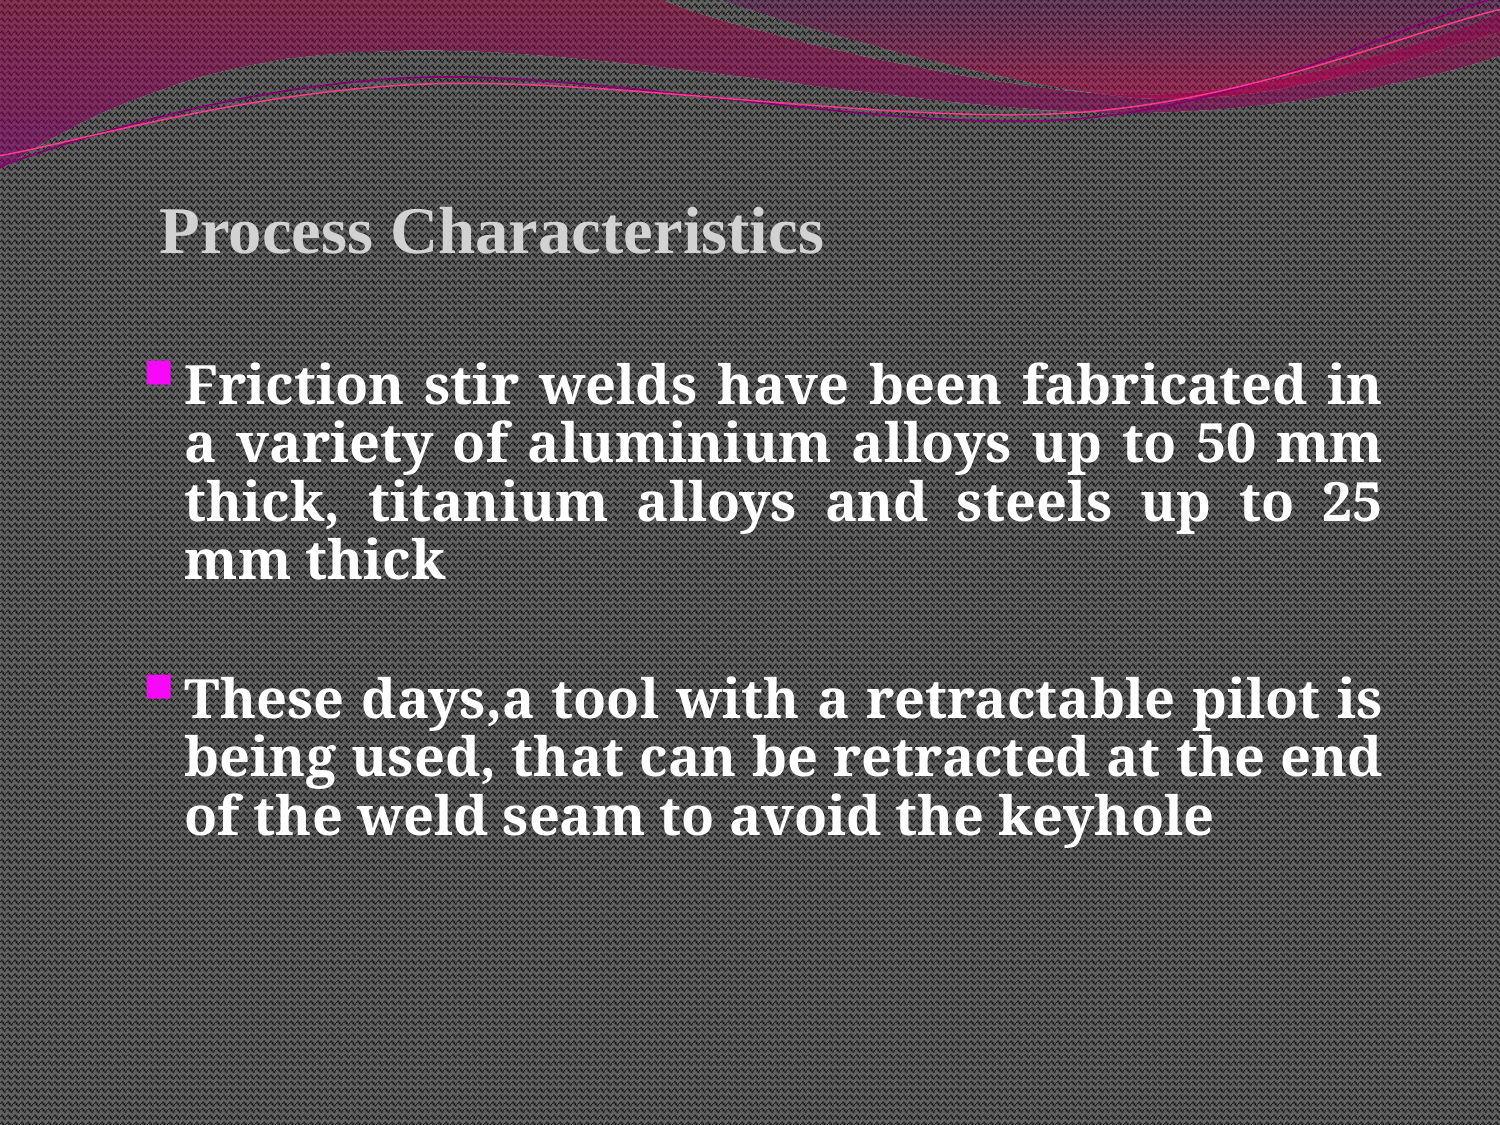

# Process Characteristics
Friction stir welds have been fabricated in a variety of aluminium alloys up to 50 mm thick, titanium alloys and steels up to 25 mm thick

These days,a tool with a retractable pilot is being used, that can be retracted at the end of the weld seam to avoid the keyhole